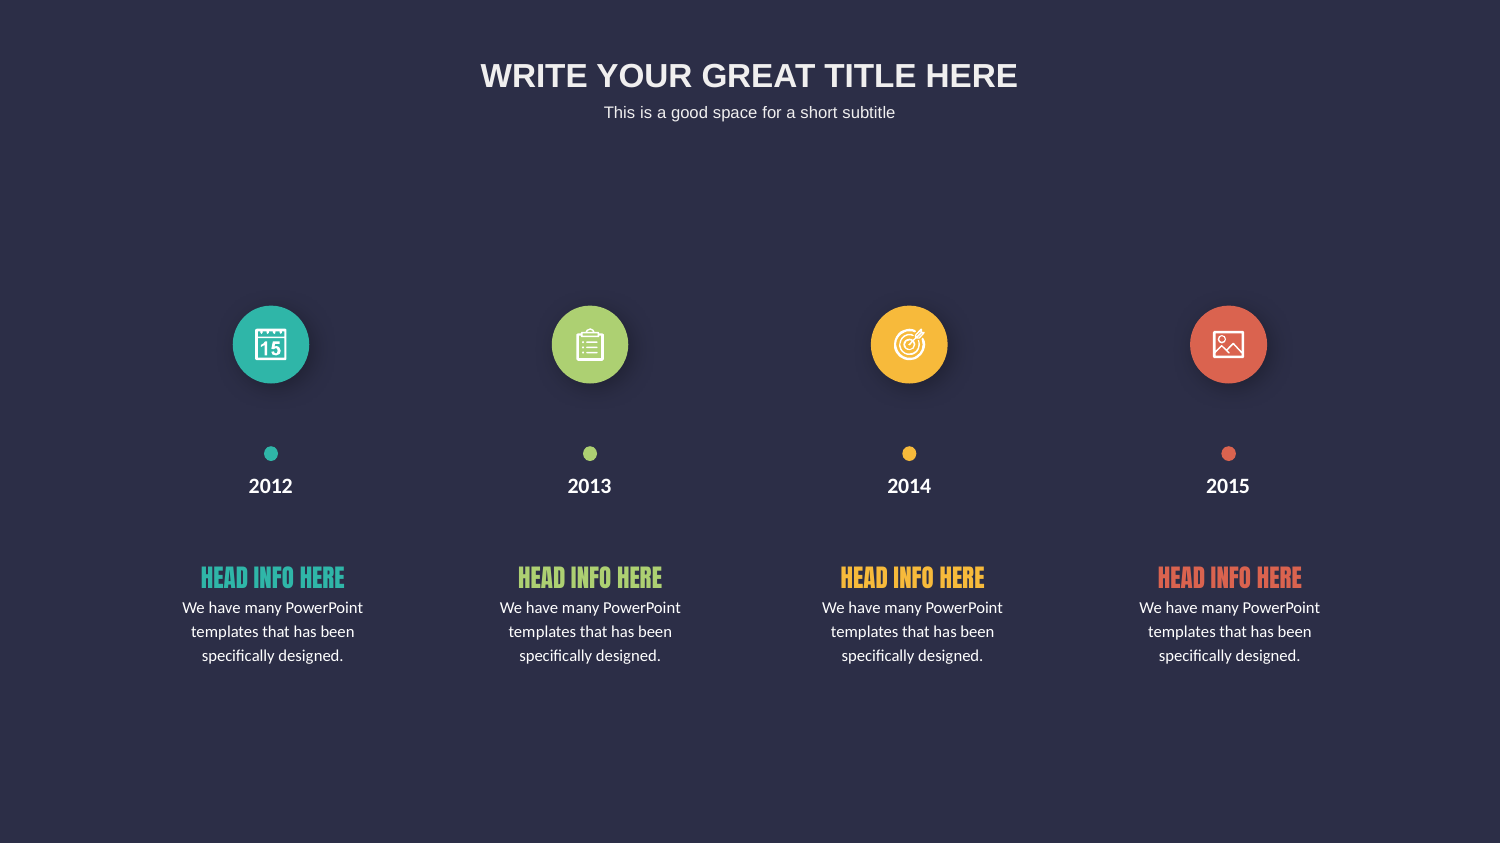

WRITE YOUR GREAT TITLE HERE
This is a good space for a short subtitle

2012
2013
2014
2015
HEAD INFO HERE
We have many PowerPoint templates that has been specifically designed.
HEAD INFO HERE
We have many PowerPoint templates that has been specifically designed.
HEAD INFO HERE
We have many PowerPoint templates that has been specifically designed.
HEAD INFO HERE
We have many PowerPoint templates that has been specifically designed.